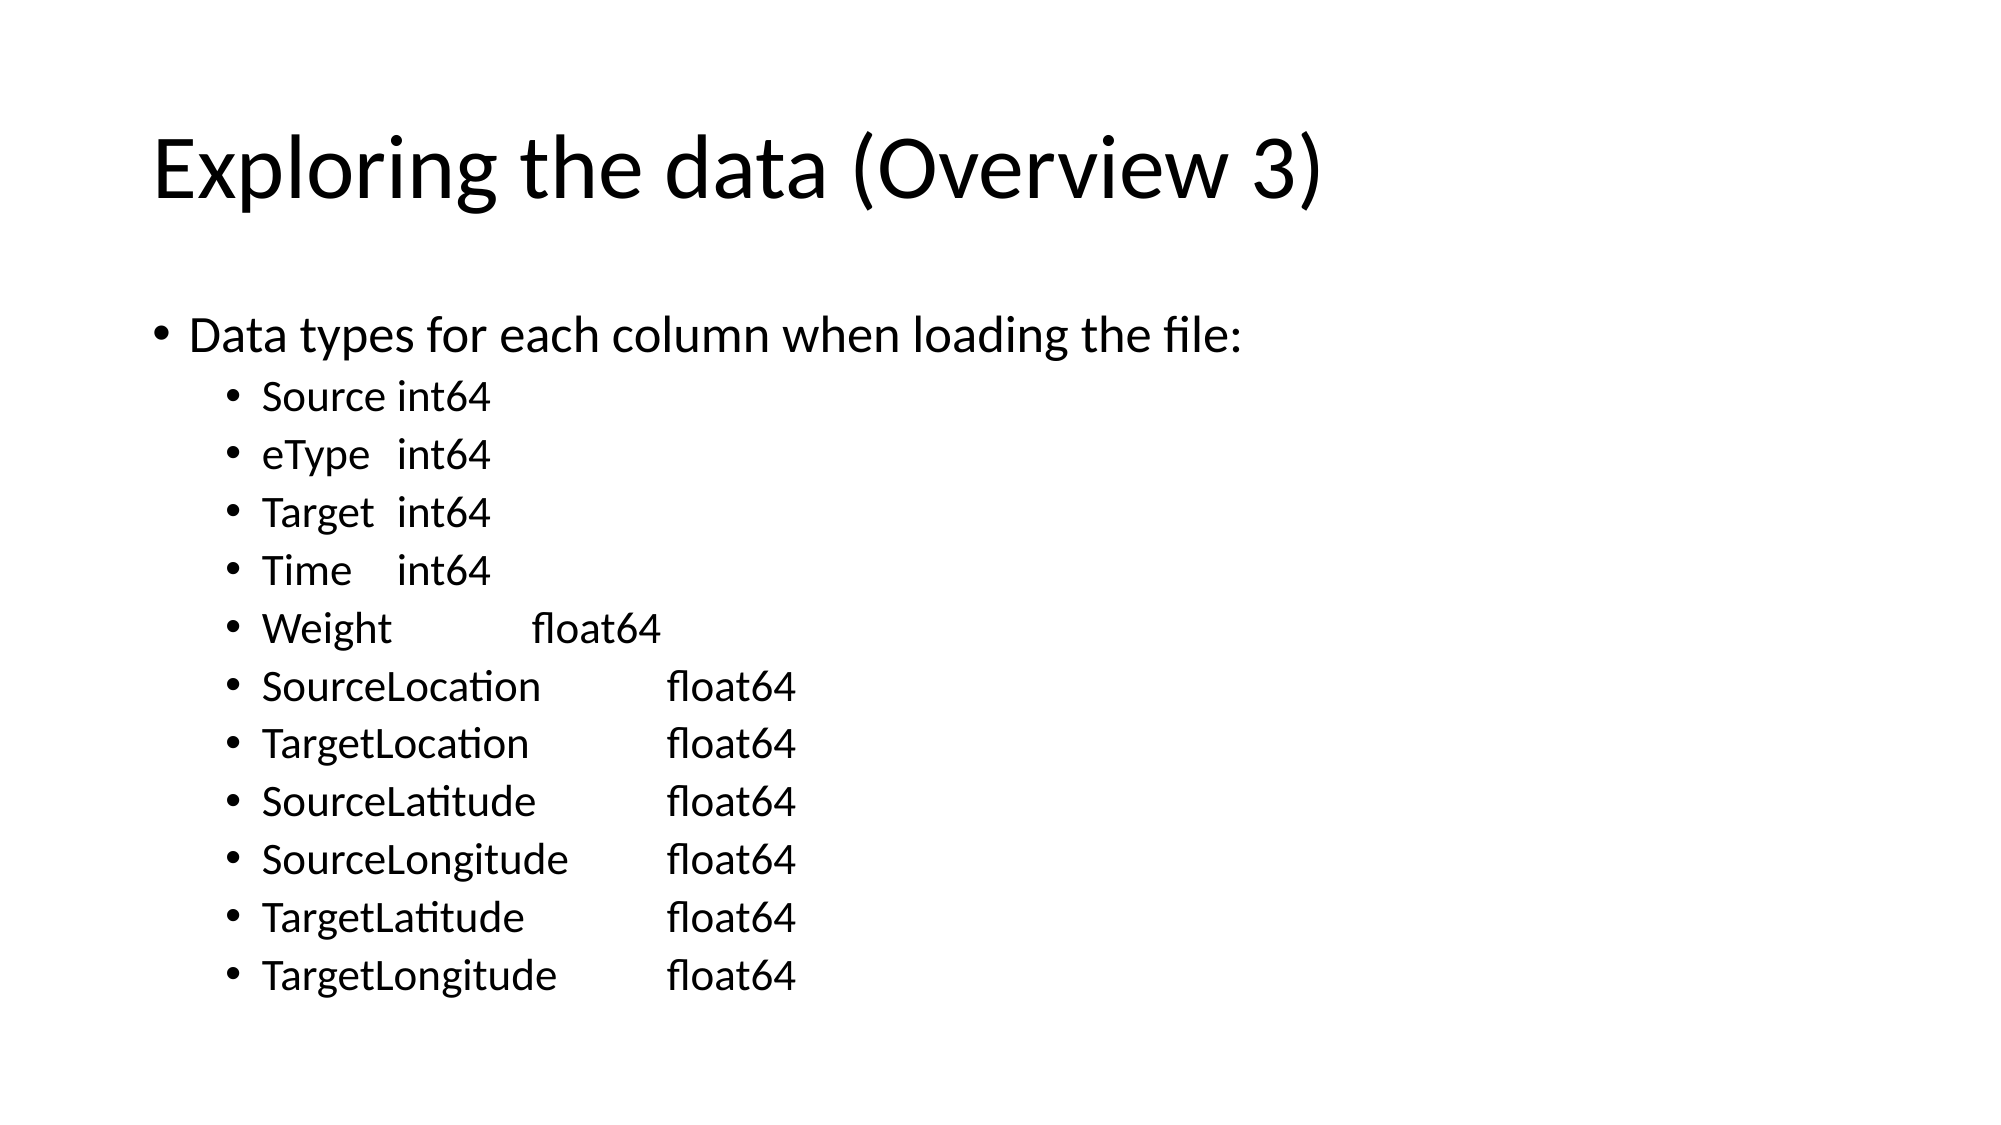

# Exploring the data (Overview 3)
Data types for each column when loading the file:
Source 			int64
eType 			int64
Target 			int64
Time 			int64
Weight 			float64
SourceLocation		float64
TargetLocation 		float64
SourceLatitude 		float64
SourceLongitude 		float64
TargetLatitude 		float64
TargetLongitude 		float64